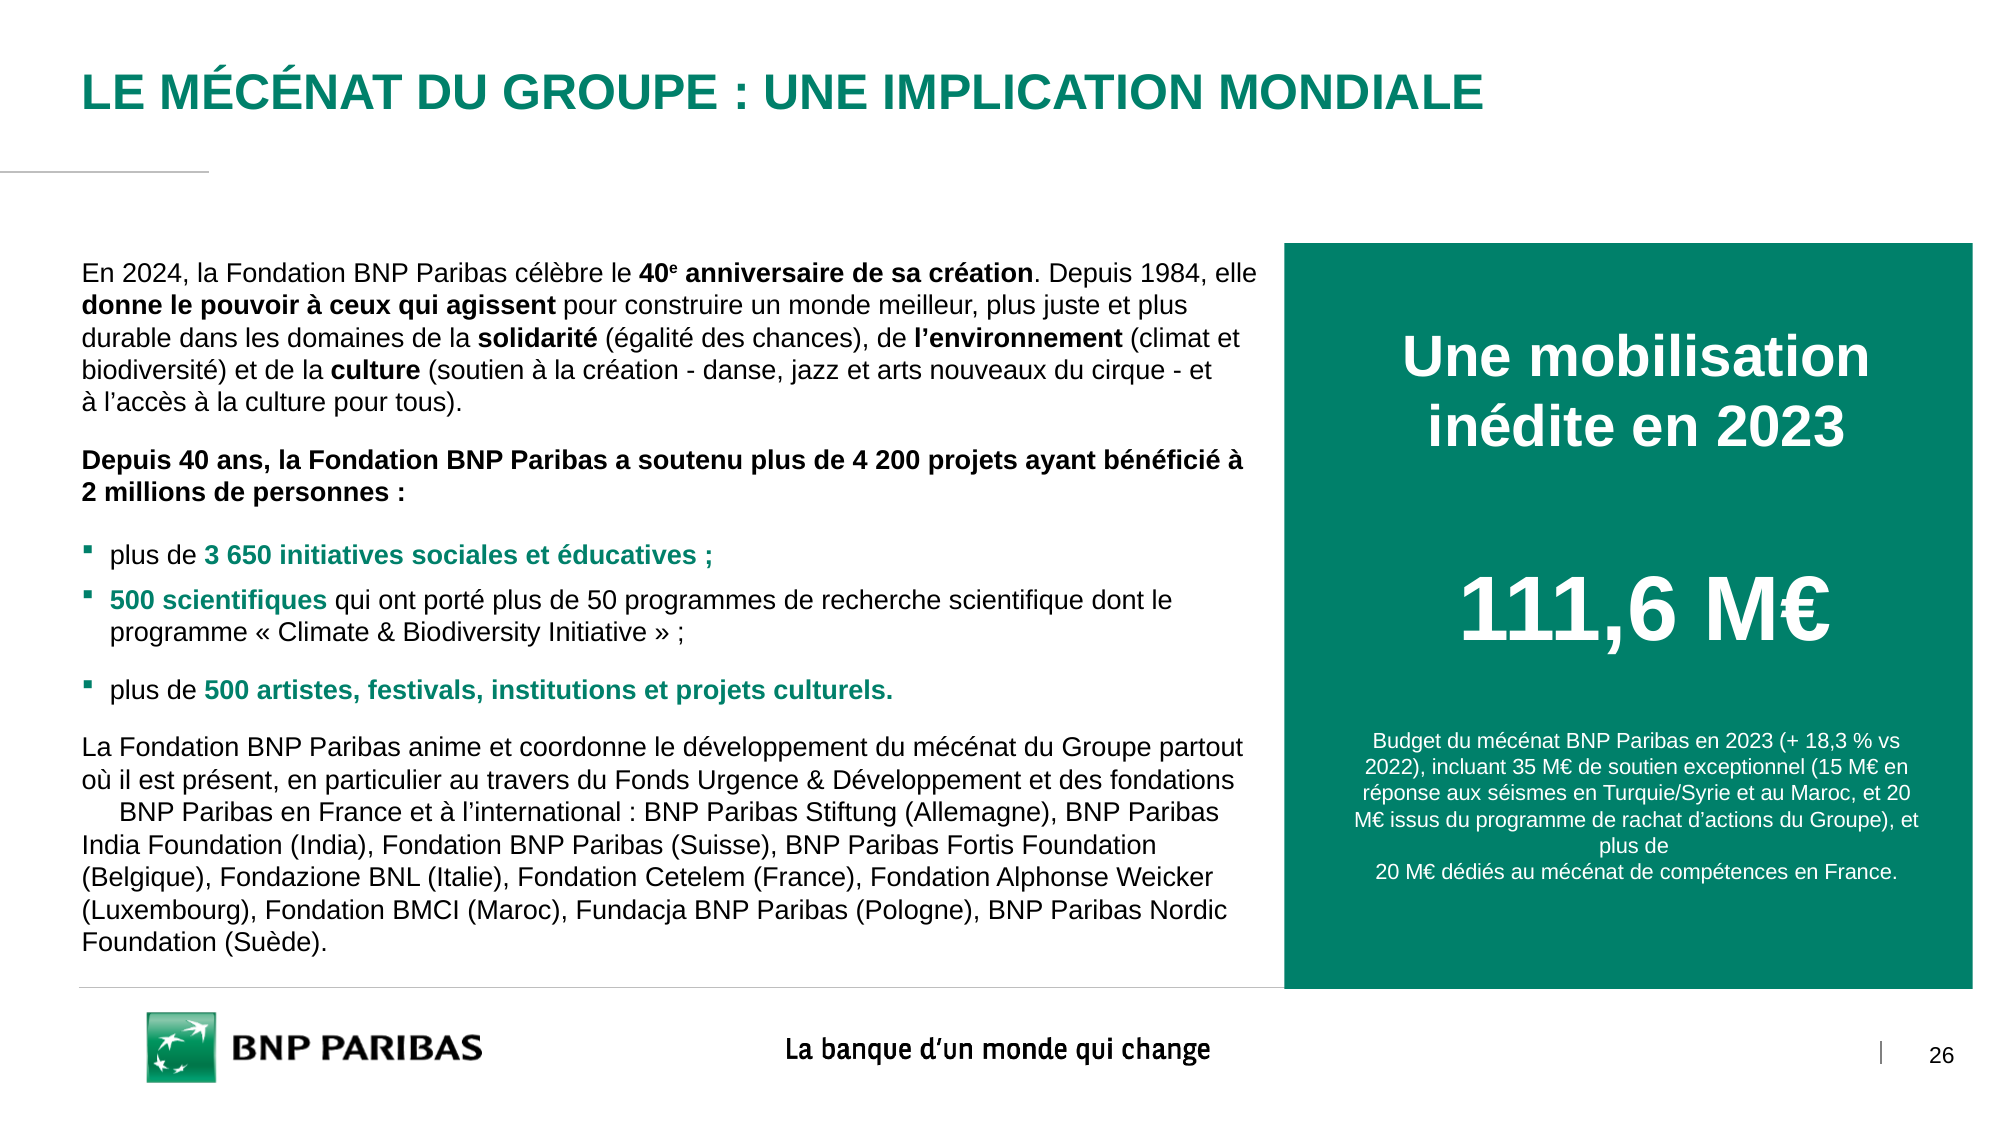

~6 KB / 6,615 KB
Le mécénat du Groupe : une implication mondiale

### Chart

| Category |
|---|
En 2024, la Fondation BNP Paribas célèbre le 40e anniversaire de sa création. Depuis 1984, elle donne le pouvoir à ceux qui agissent pour construire un monde meilleur, plus juste et plus durable dans les domaines de la solidarité (égalité des chances), de l’environnement (climat et biodiversité) et de la culture (soutien à la création - danse, jazz et arts nouveaux du cirque - et à l’accès à la culture pour tous).
Depuis 40 ans, la Fondation BNP Paribas a soutenu plus de 4 200 projets ayant bénéficié à
2 millions de personnes :

plus de 3 650 initiatives sociales et éducatives ;
500 scientifiques qui ont porté plus de 50 programmes de recherche scientifique dont le programme « Climate & Biodiversity Initiative » ;
plus de 500 artistes, festivals, institutions et projets culturels.
La Fondation BNP Paribas anime et coordonne le développement du mécénat du Groupe partout où il est présent, en particulier au travers du Fonds Urgence & Développement et des fondations           BNP Paribas en France et à l’international : BNP Paribas Stiftung (Allemagne), BNP Paribas India Foundation (India), Fondation BNP Paribas (Suisse), BNP Paribas Fortis Foundation (Belgique), Fondazione BNL (Italie), Fondation Cetelem (France), Fondation Alphonse Weicker (Luxembourg), Fondation BMCI (Maroc), Fundacja BNP Paribas (Pologne), BNP Paribas Nordic Foundation (Suède).
Une mobilisation
inédite en 2023

111,6 M€
Budget du mécénat BNP Paribas en 2023 (+ 18,3 % vs 2022), incluant 35 M€ de soutien exceptionnel (15 M€ en réponse aux séismes en Turquie/Syrie et au Maroc, et 20 M€ issus du programme de rachat d’actions du Groupe), et plus de
20 M€ dédiés au mécénat de compétences en France.